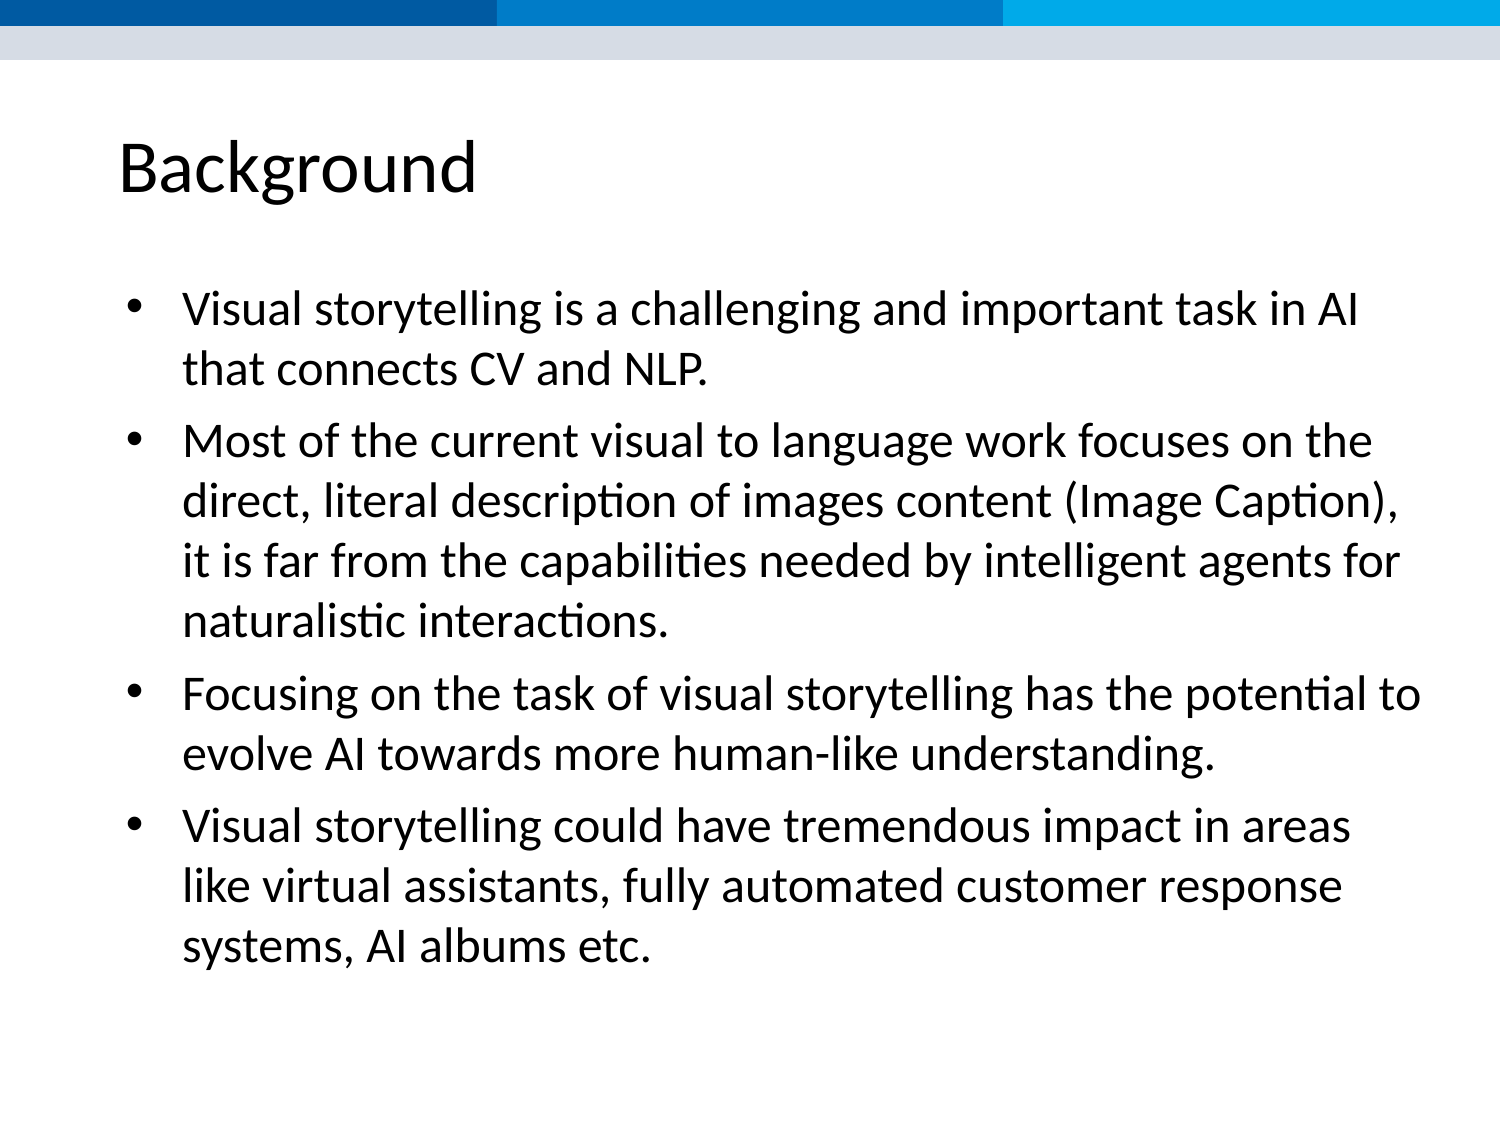

# Background

Visual storytelling is a challenging and important task in AI that connects CV and NLP.
Most of the current visual to language work focuses on the direct, literal description of images content (Image Caption), it is far from the capabilities needed by intelligent agents for naturalistic interactions.
Focusing on the task of visual storytelling has the potential to evolve AI towards more human-like understanding.
Visual storytelling could have tremendous impact in areas like virtual assistants, fully automated customer response systems, AI albums etc.